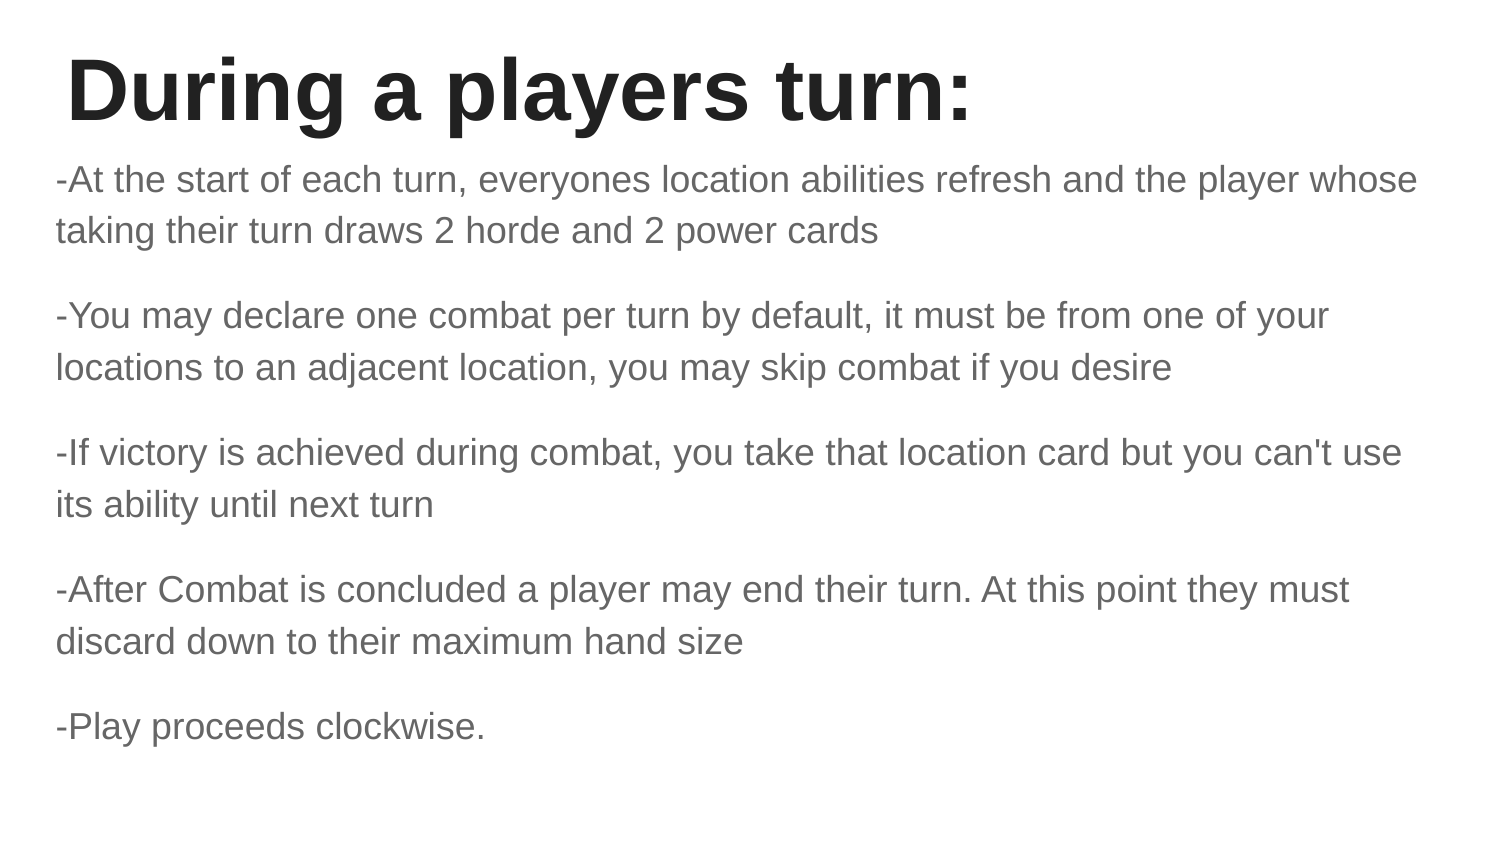

# During a players turn:
-At the start of each turn, everyones location abilities refresh and the player whose taking their turn draws 2 horde and 2 power cards
-You may declare one combat per turn by default, it must be from one of your locations to an adjacent location, you may skip combat if you desire
-If victory is achieved during combat, you take that location card but you can't use its ability until next turn
-After Combat is concluded a player may end their turn. At this point they must discard down to their maximum hand size
-Play proceeds clockwise.